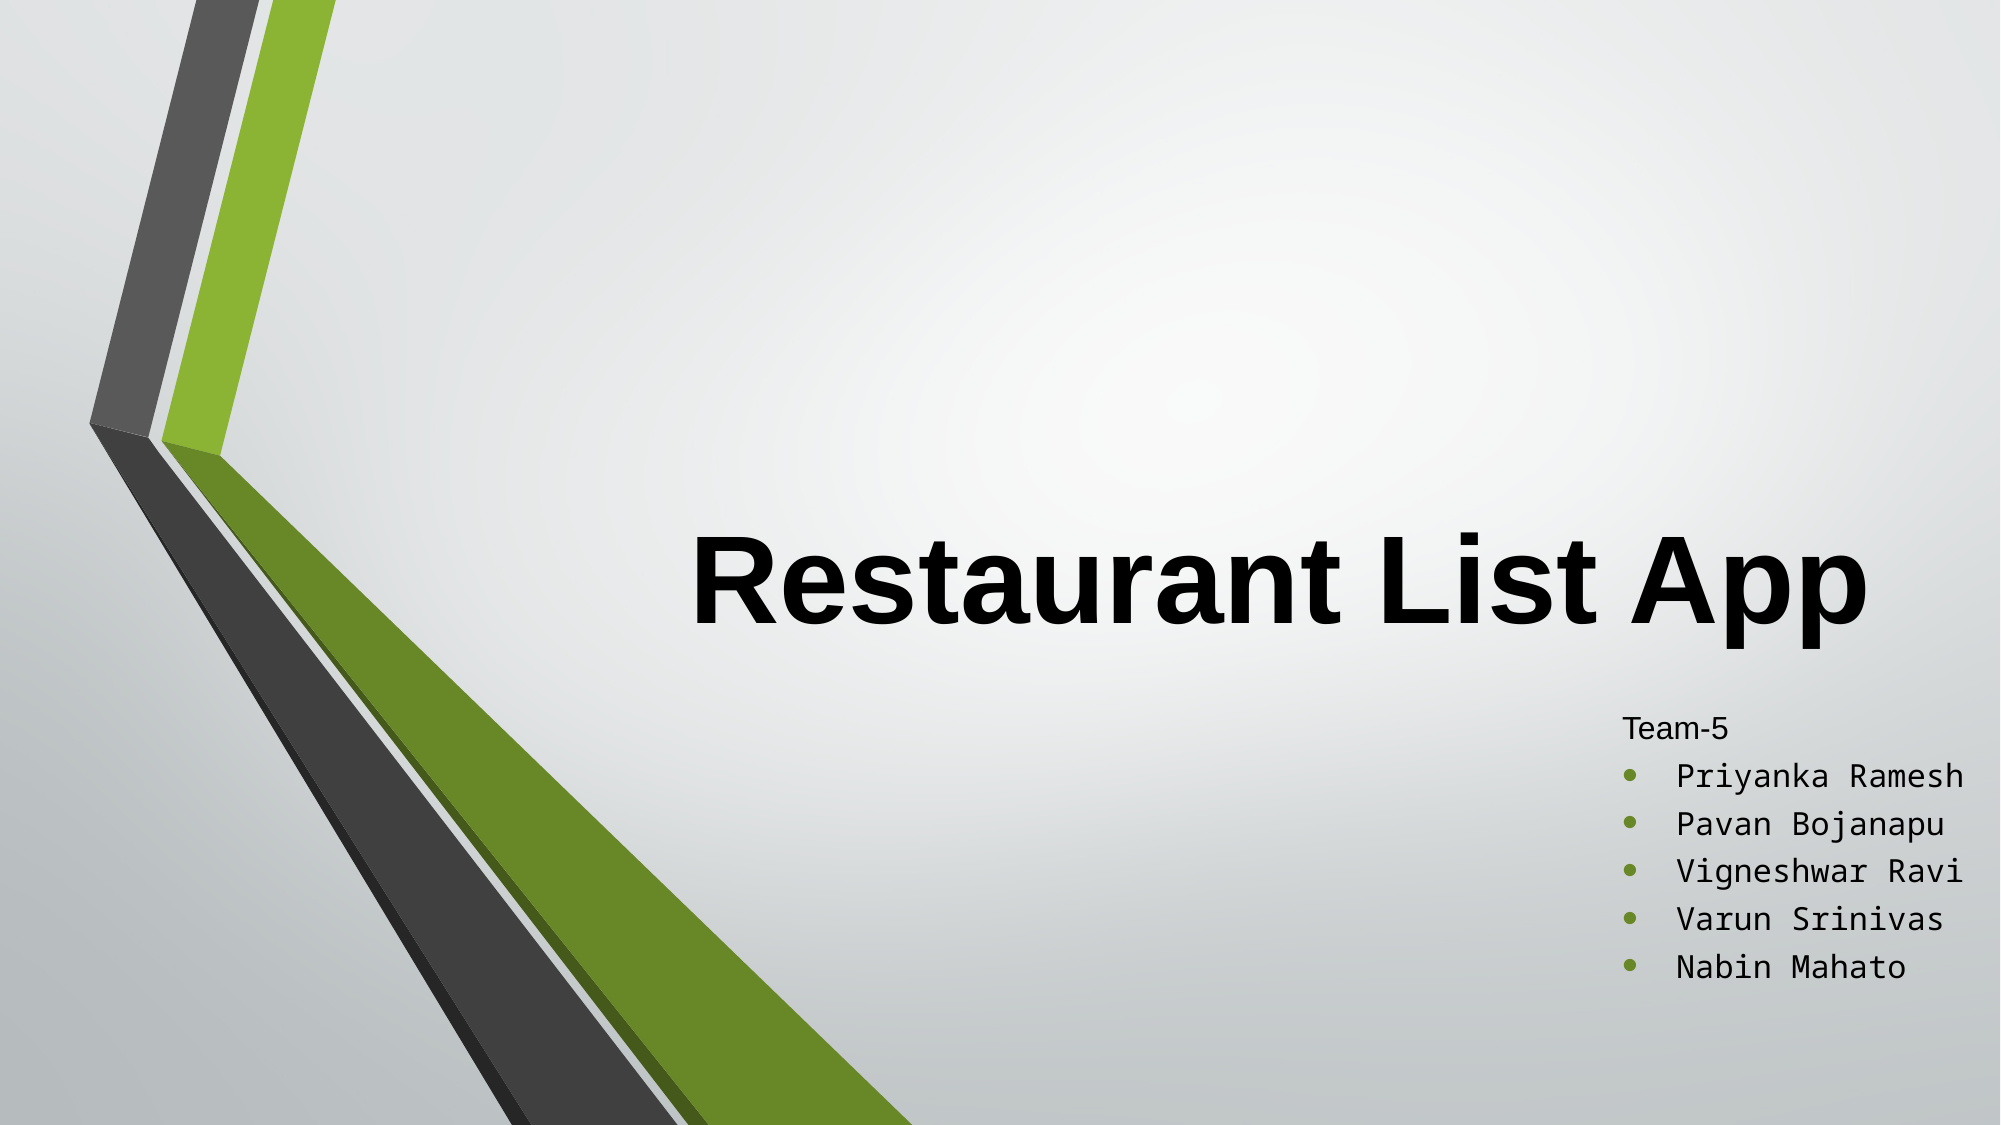

# Restaurant List App
Team-5
Priyanka Ramesh
Pavan Bojanapu
Vigneshwar Ravi
Varun Srinivas
Nabin Mahato